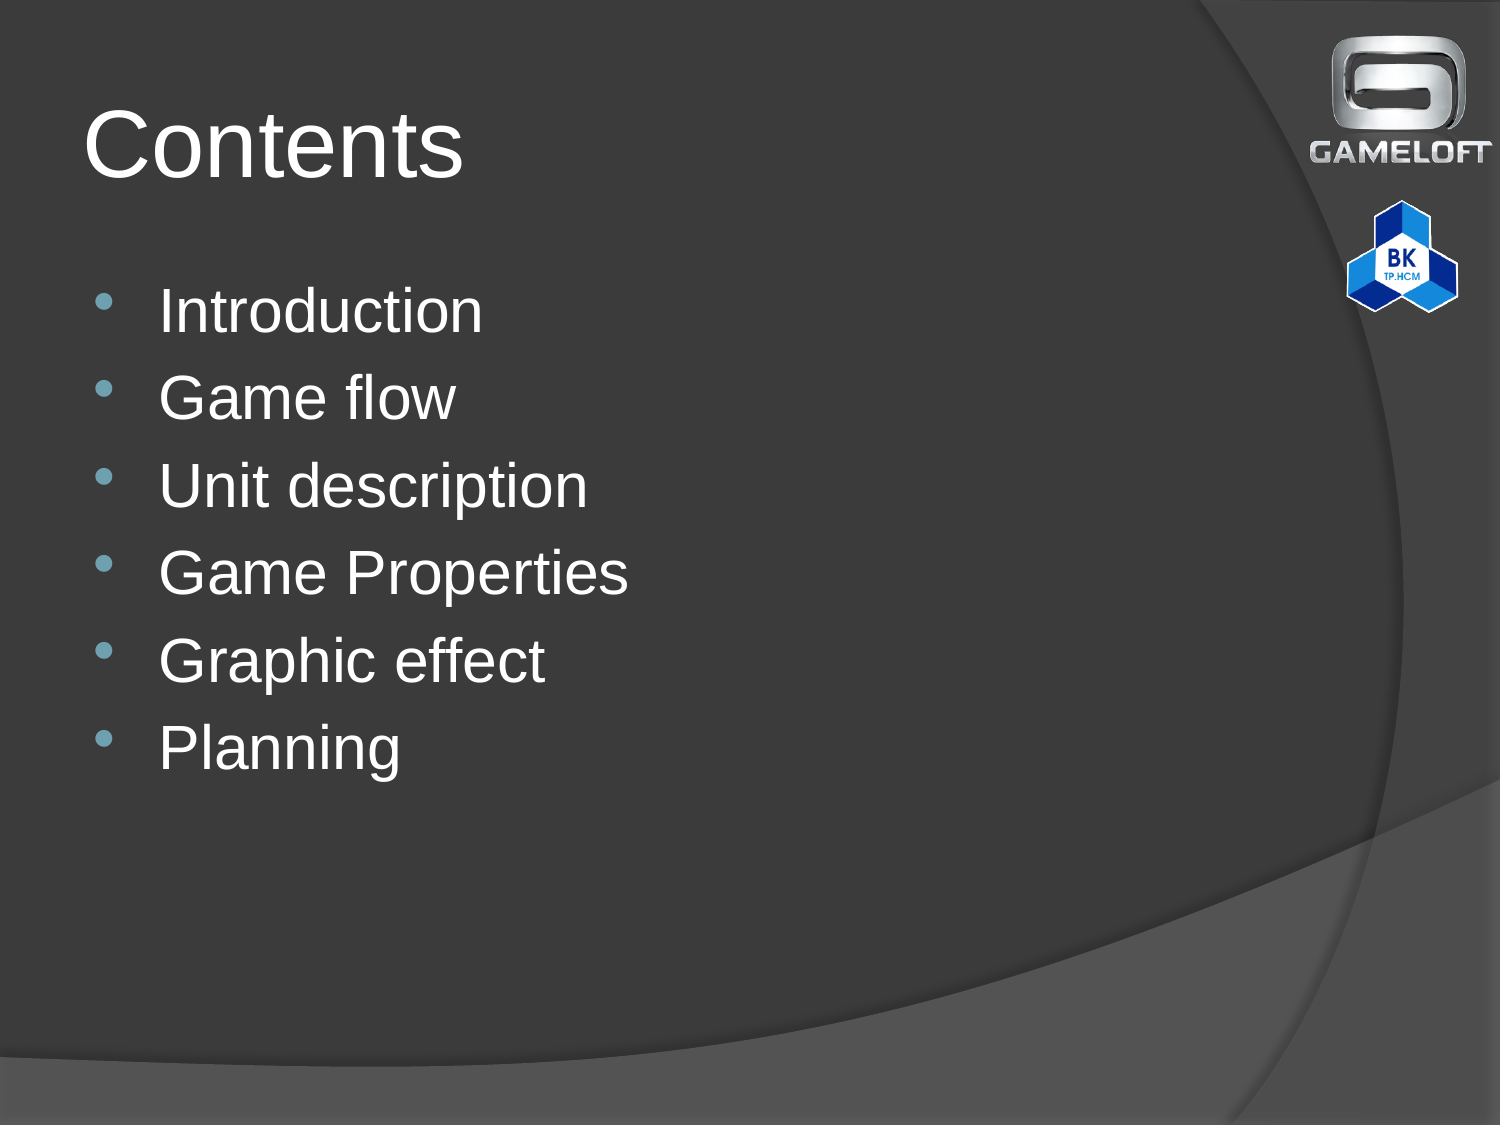

# Contents
Introduction
Game flow
Unit description
Game Properties
Graphic effect
Planning